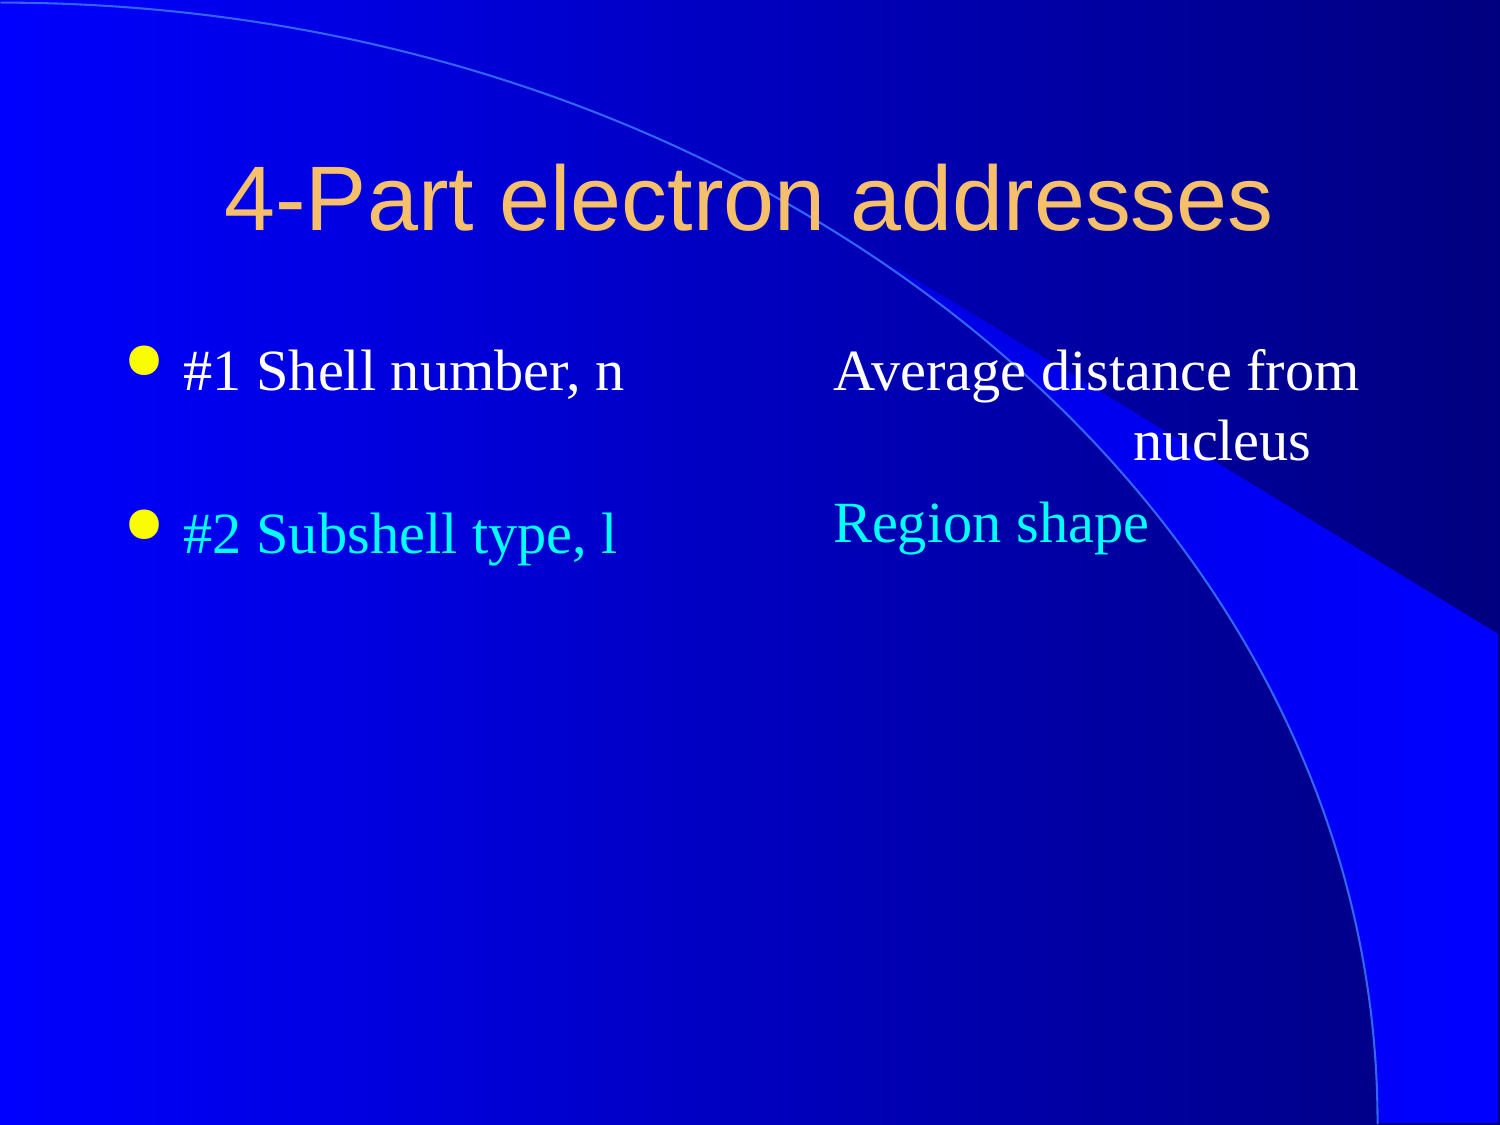

4-Part electron addresses
#1 Shell number, n

#2 Subshell type, l

Average distance from             	nucleus
Region shape